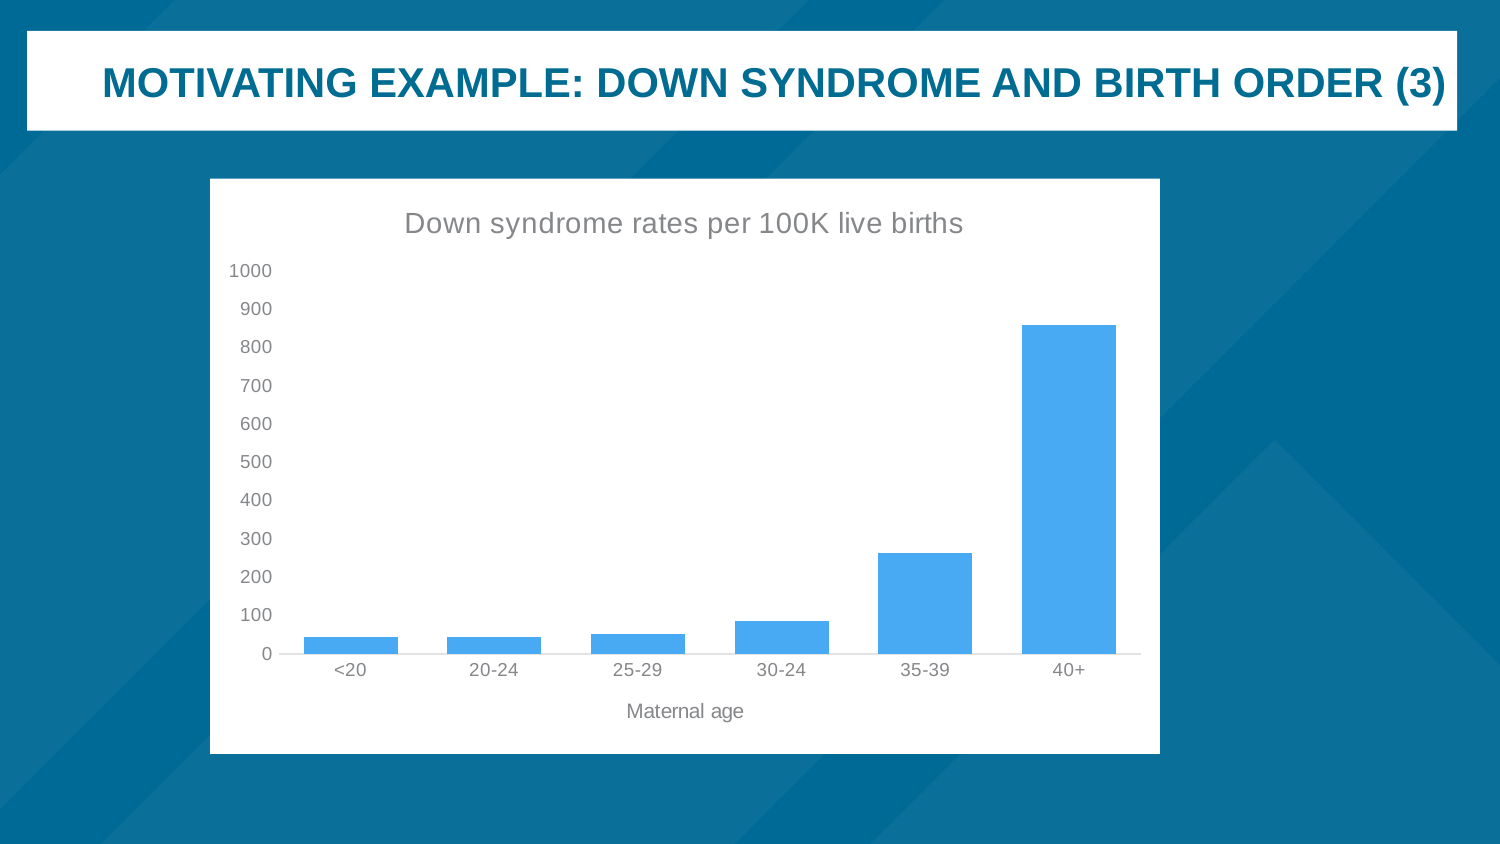

# Motivating example: down syndrome and birth order (3)

### Chart: Down syndrome rates per 100K live births

| Category | Total |
|---|---|
| <20 | 43.2 |
| 20-24 | 42.8 |
| 25-29 | 51.2 |
| 30-24 | 86.6 |
| 35-39 | 263.8 |
| 40+ | 858.9 |